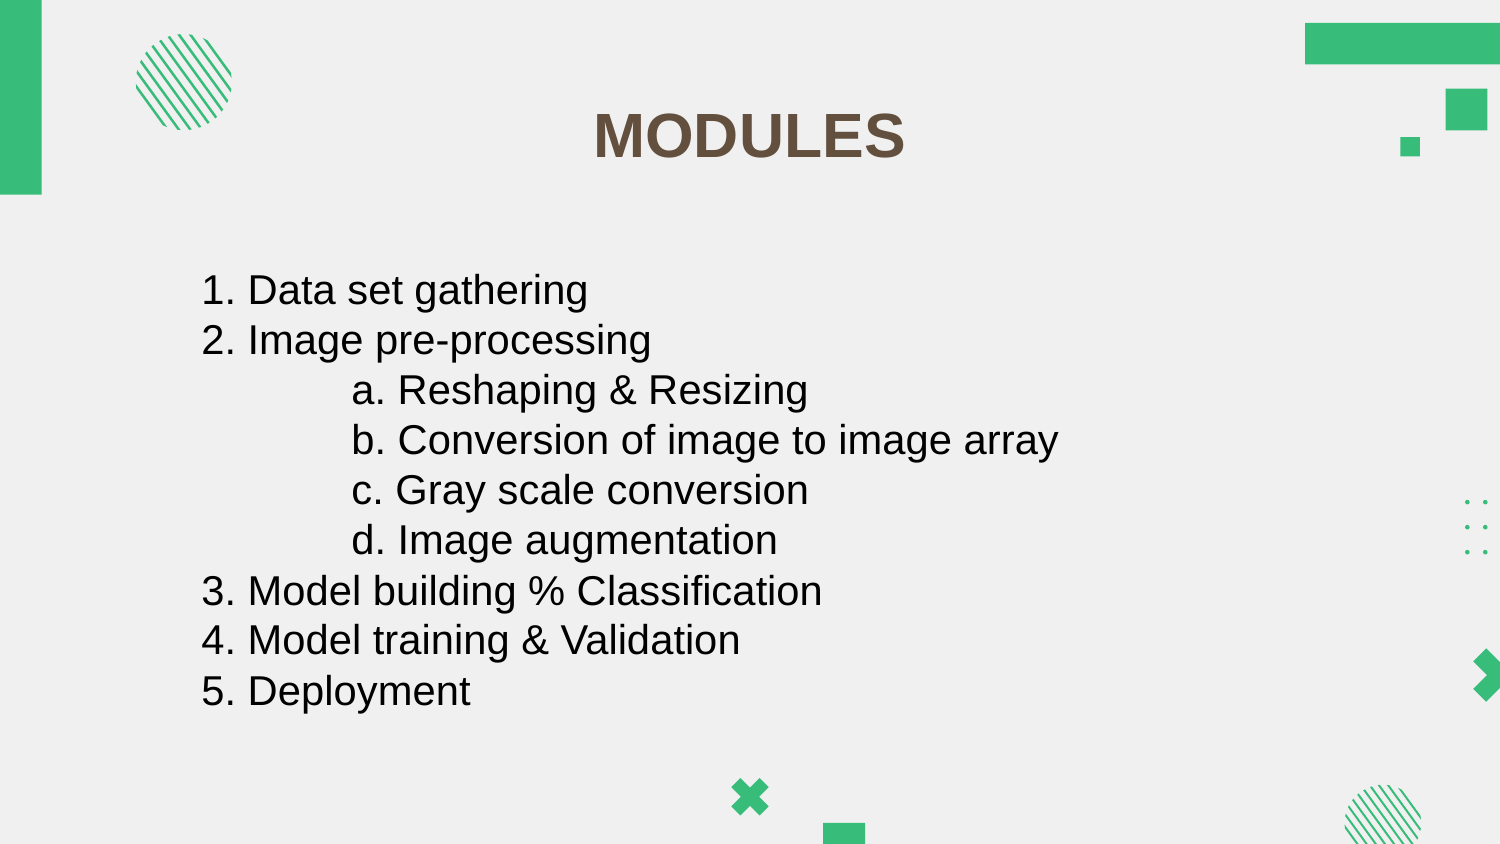

# MODULES
1. Data set gathering
2. Image pre-processing
	a. Reshaping & Resizing
	b. Conversion of image to image array
	c. Gray scale conversion
	d. Image augmentation
3. Model building % Classification
4. Model training & Validation
5. Deployment